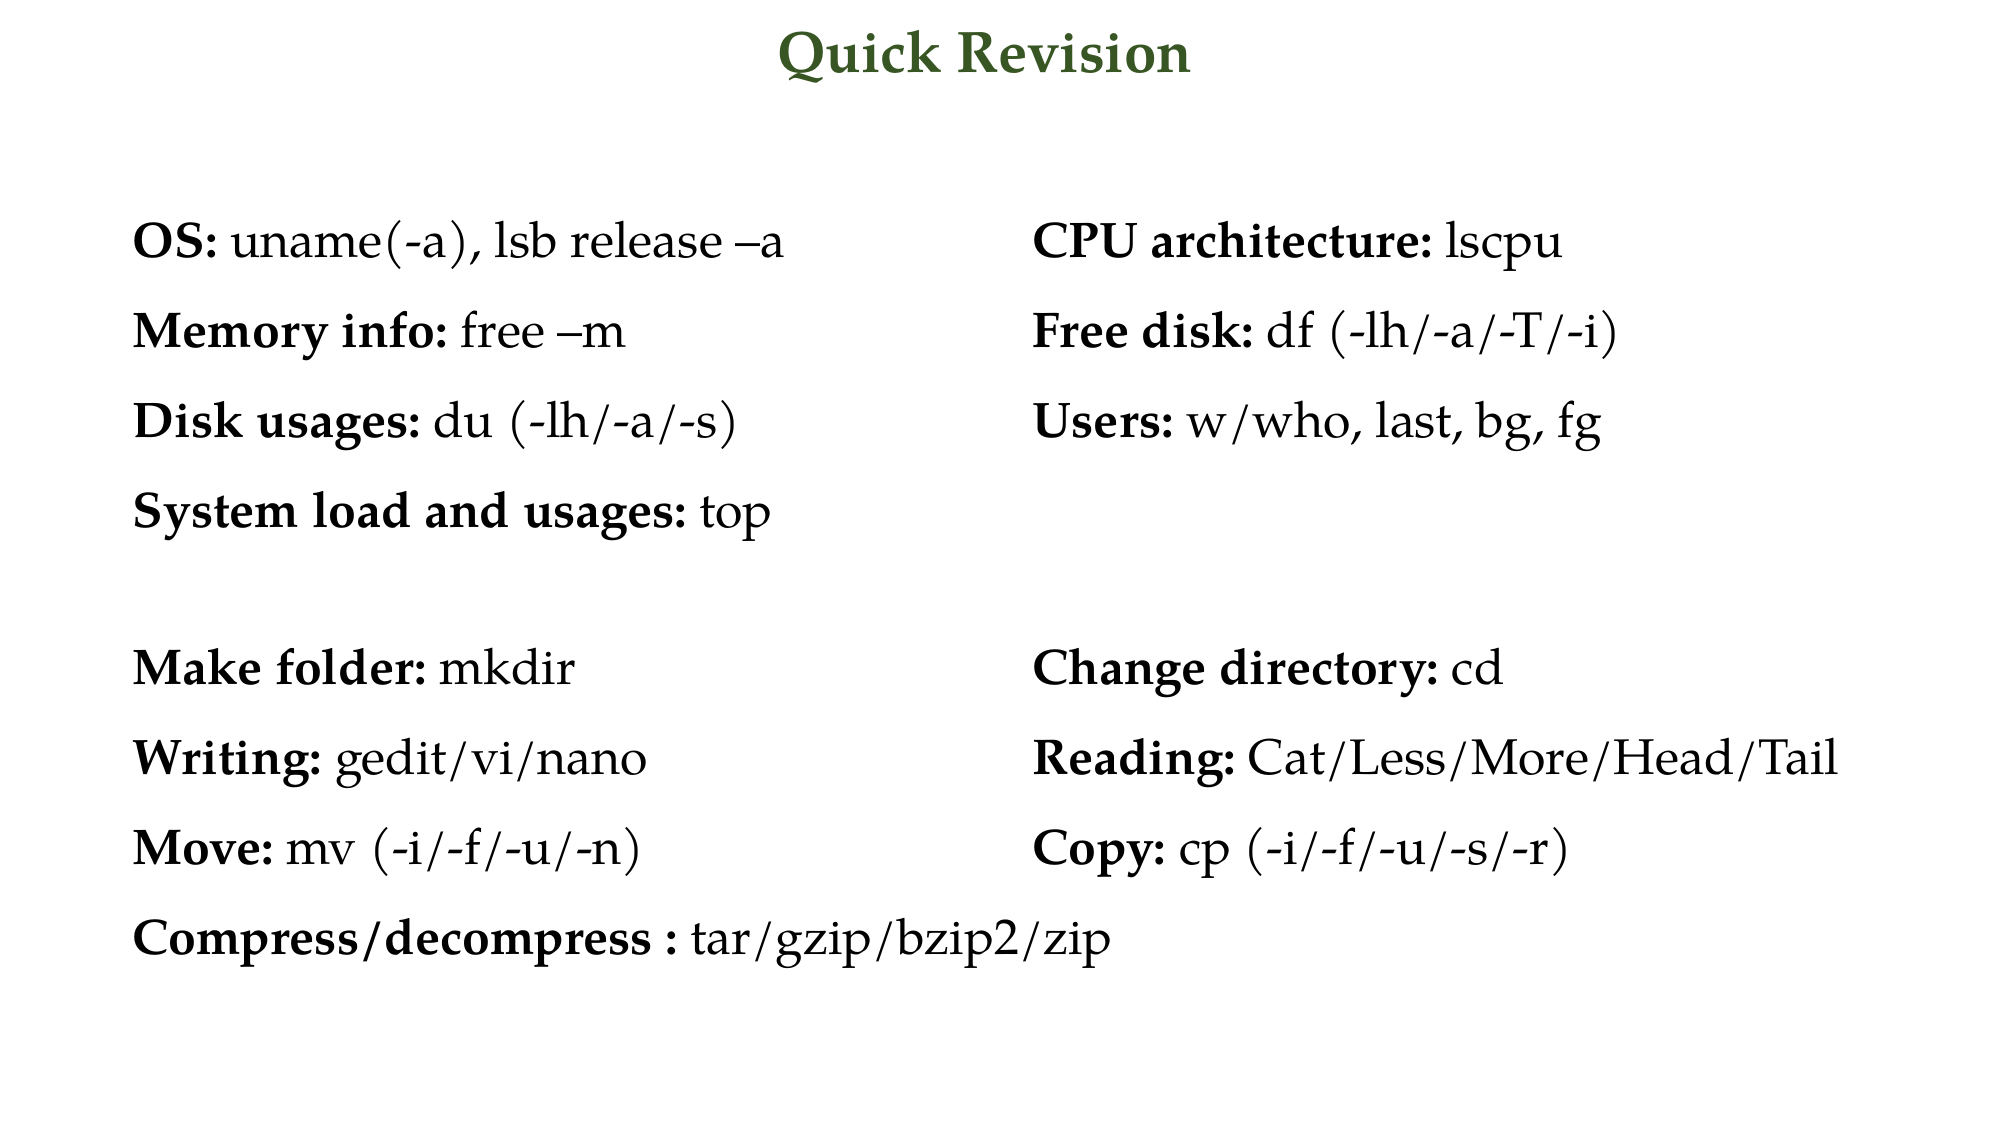

Quick Revision
OS: uname(-a), lsb release –a		CPU architecture: lscpu
Memory info: free –m			Free disk: df (-lh/-a/-T/-i)
Disk usages: du (-lh/-a/-s)		Users: w/who, last, bg, fg
System load and usages: top

Make folder: mkdir				Change directory: cd
Writing: gedit/vi/nano			Reading: Cat/Less/More/Head/Tail
Move: mv (-i/-f/-u/-n)			Copy: cp (-i/-f/-u/-s/-r)
Compress/decompress : tar/gzip/bzip2/zip